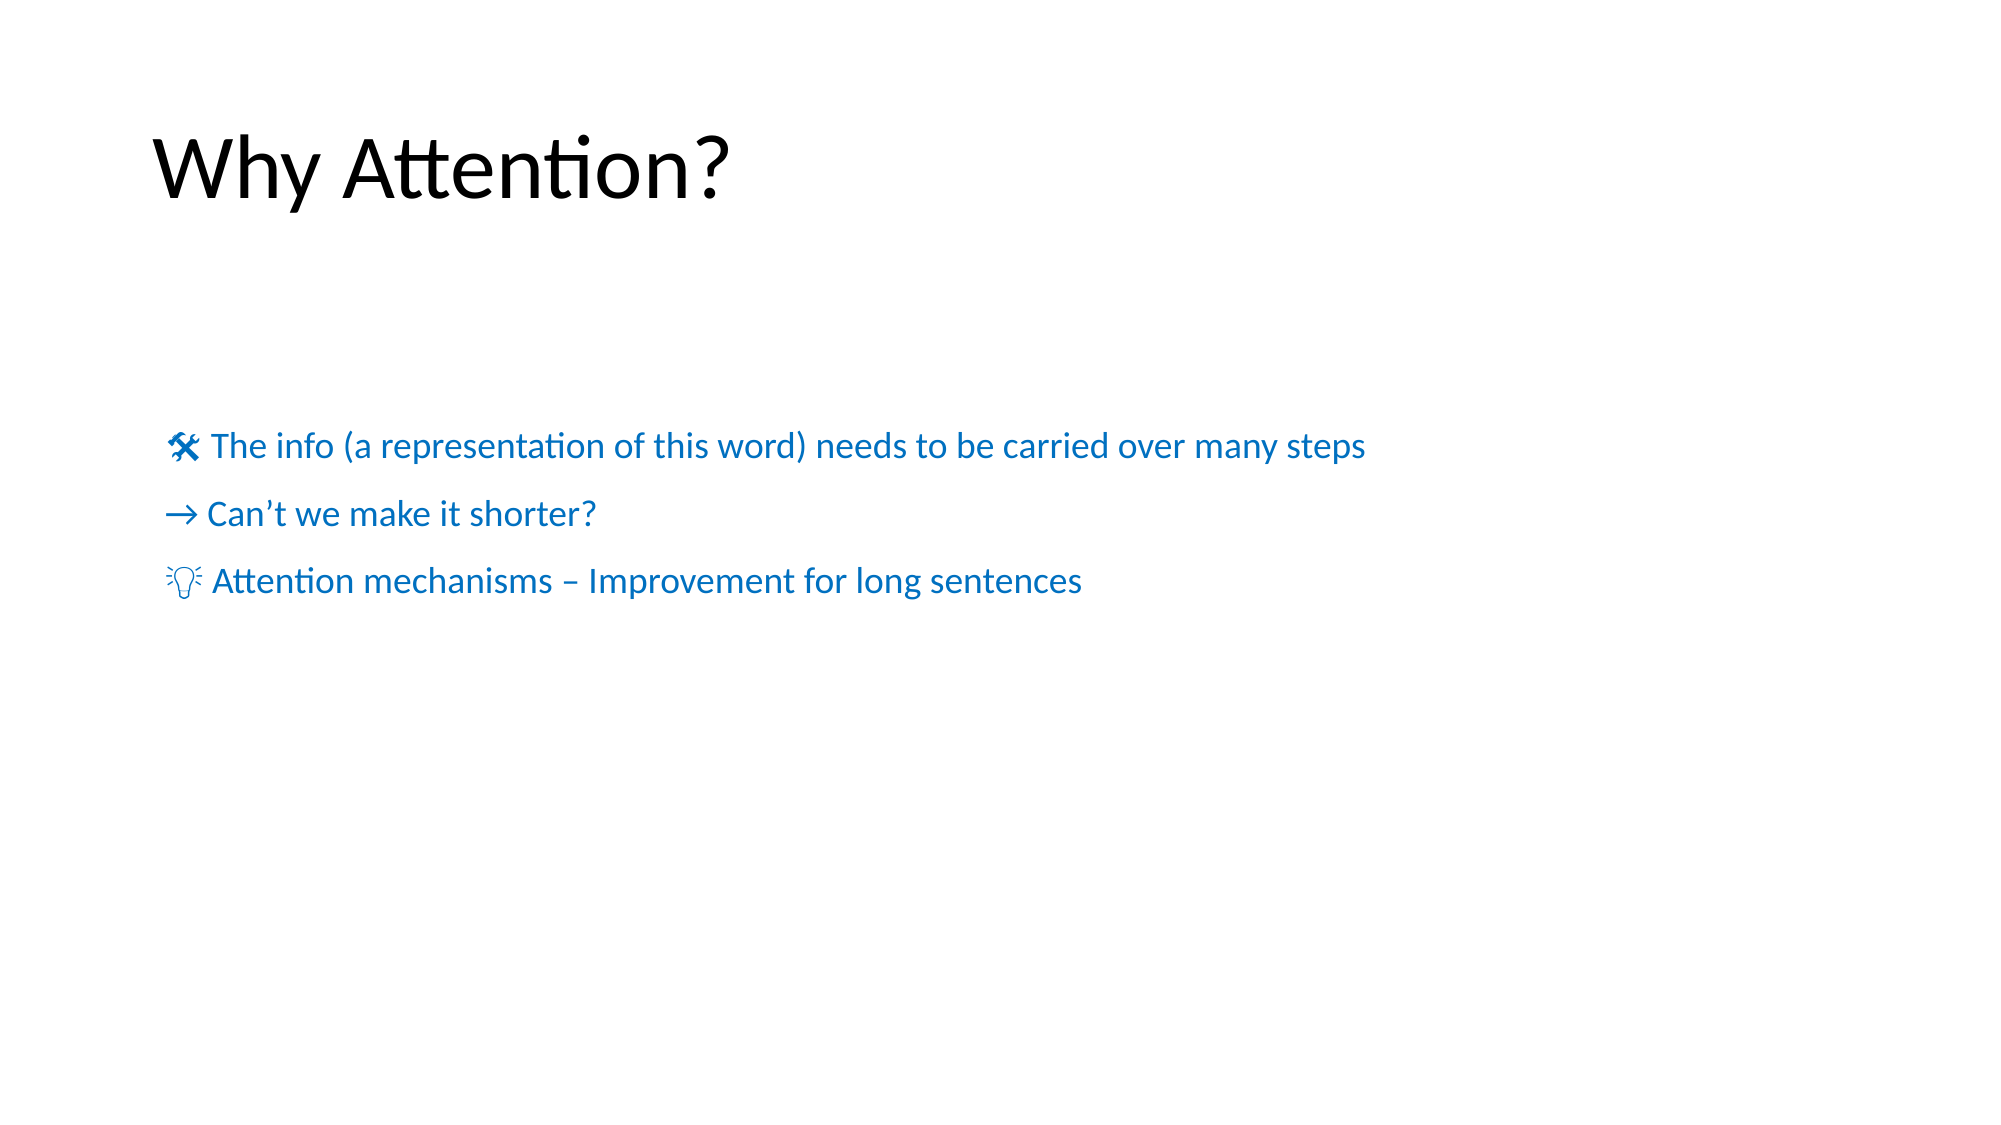

# Why Attention?
🛠 The info (a representation of this word) needs to be carried over many steps
→ Can’t we make it shorter?
💡 Attention mechanisms – Improvement for long sentences